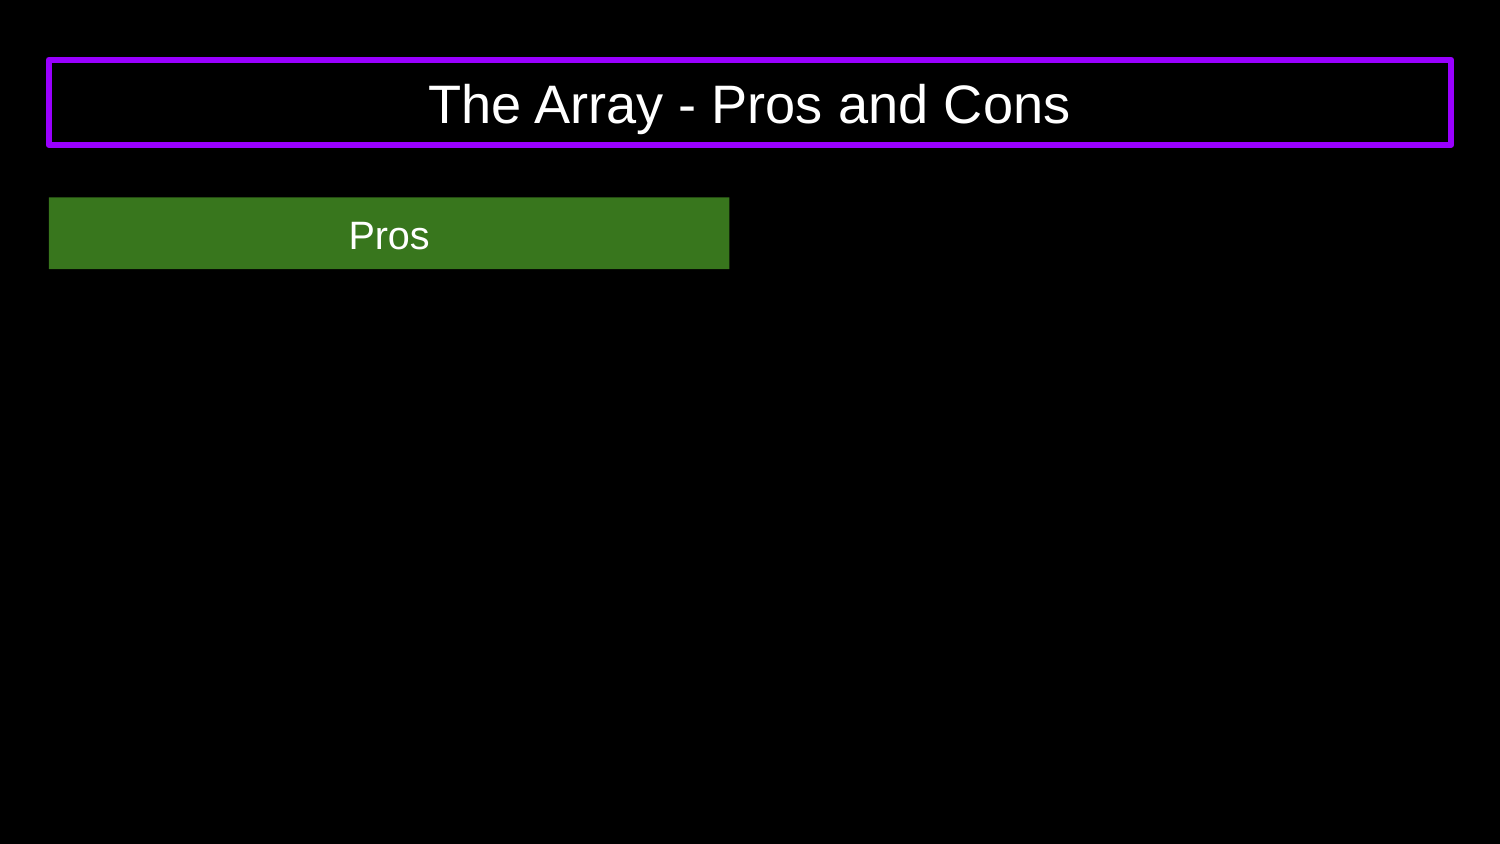

# The Array - Pros and Cons
Pros